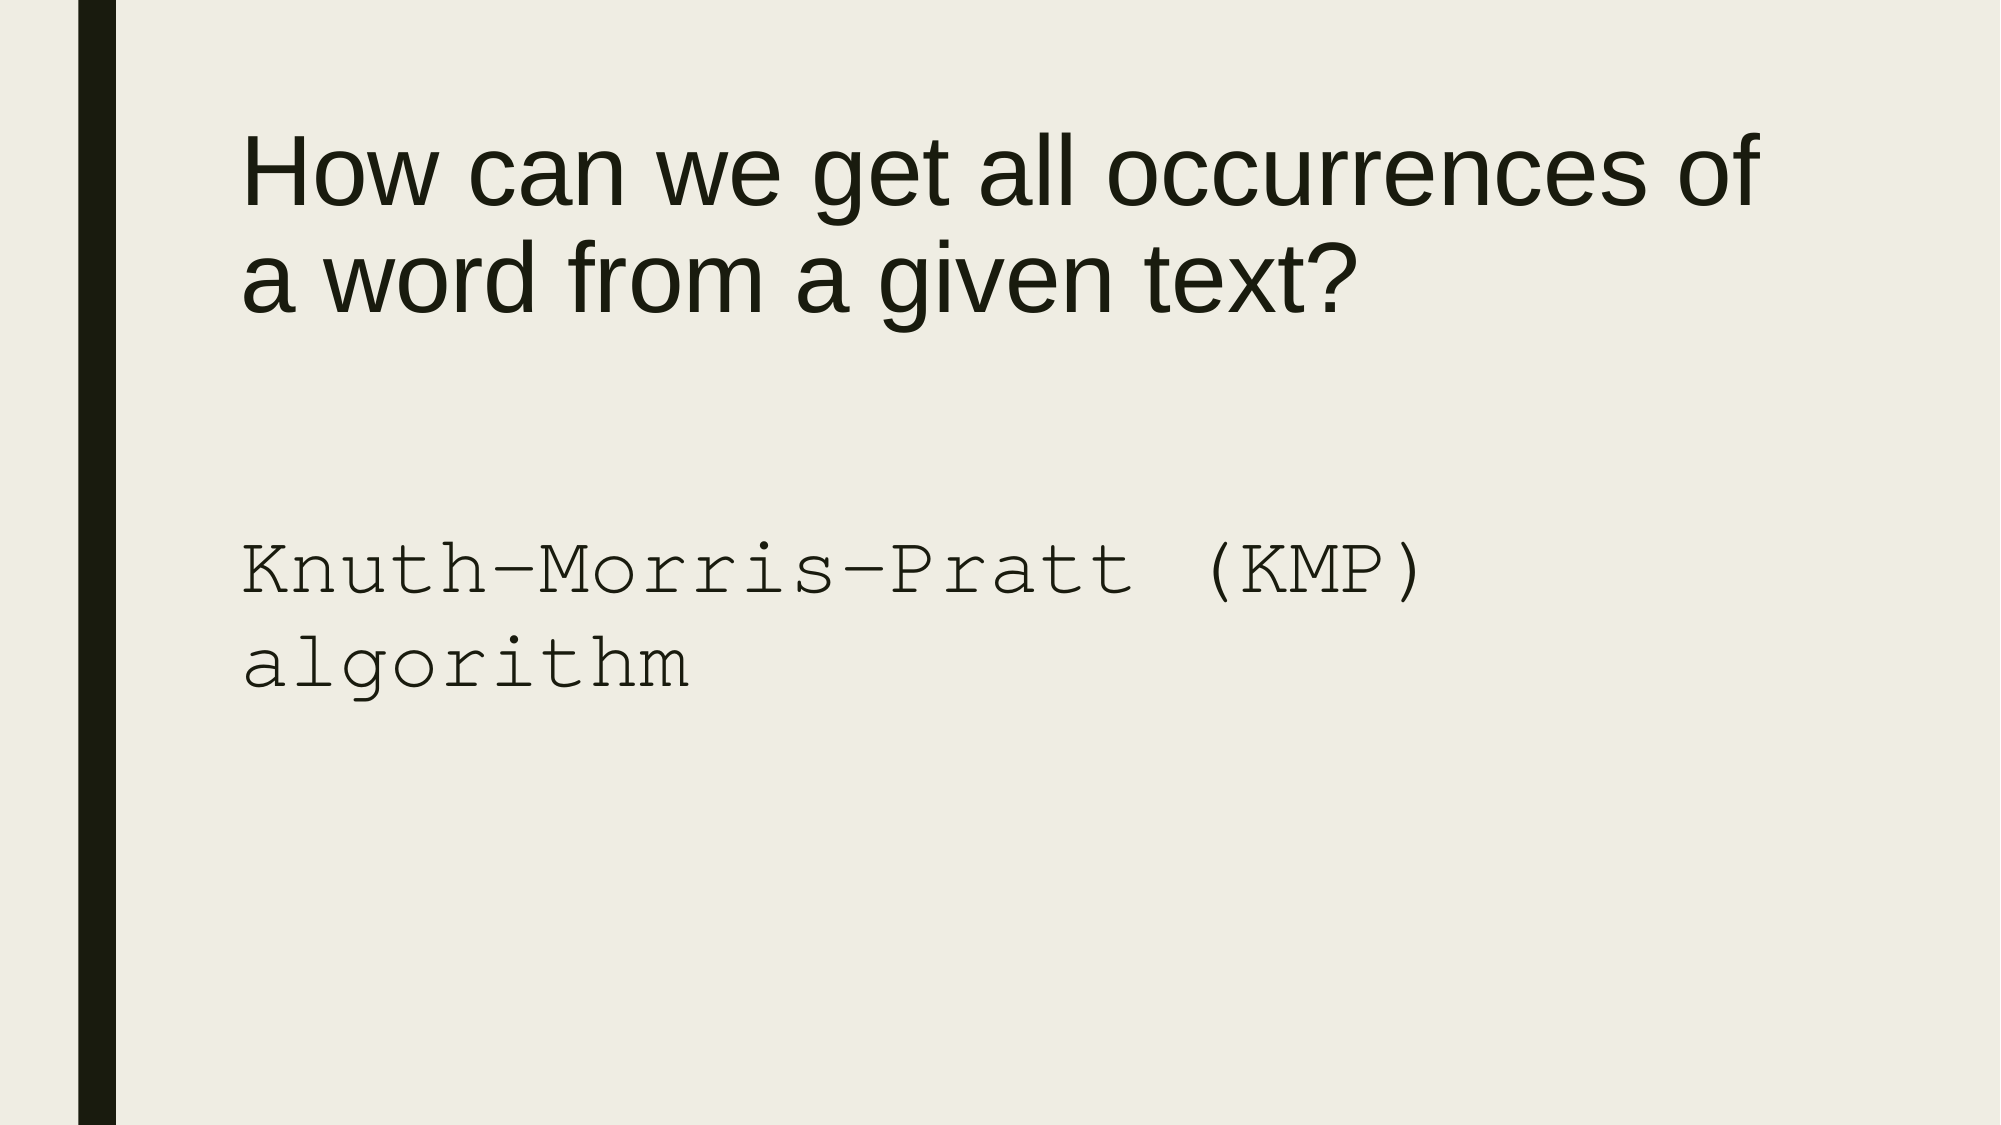

# How can we get all occurrences of a word from a given text?

Knuth–Morris–Pratt (KMP) algorithm